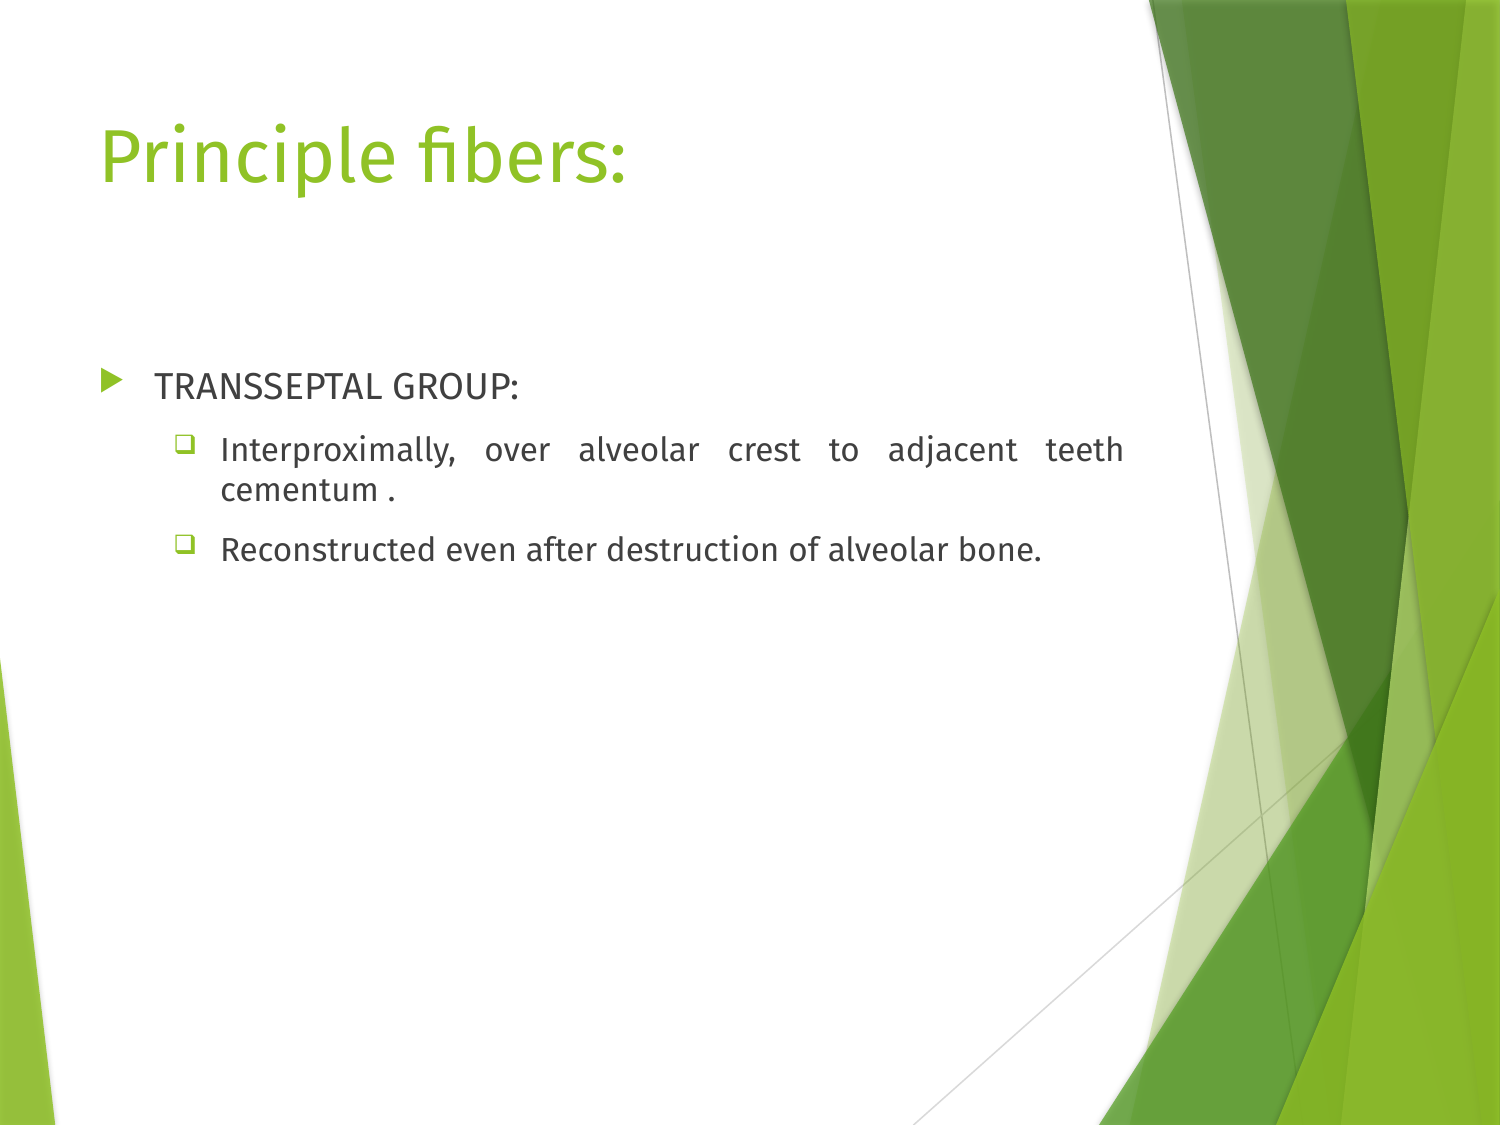

# Principle fibers:
TRANSSEPTAL GROUP:
Interproximally, over alveolar crest to adjacent teeth cementum .
Reconstructed even after destruction of alveolar bone.